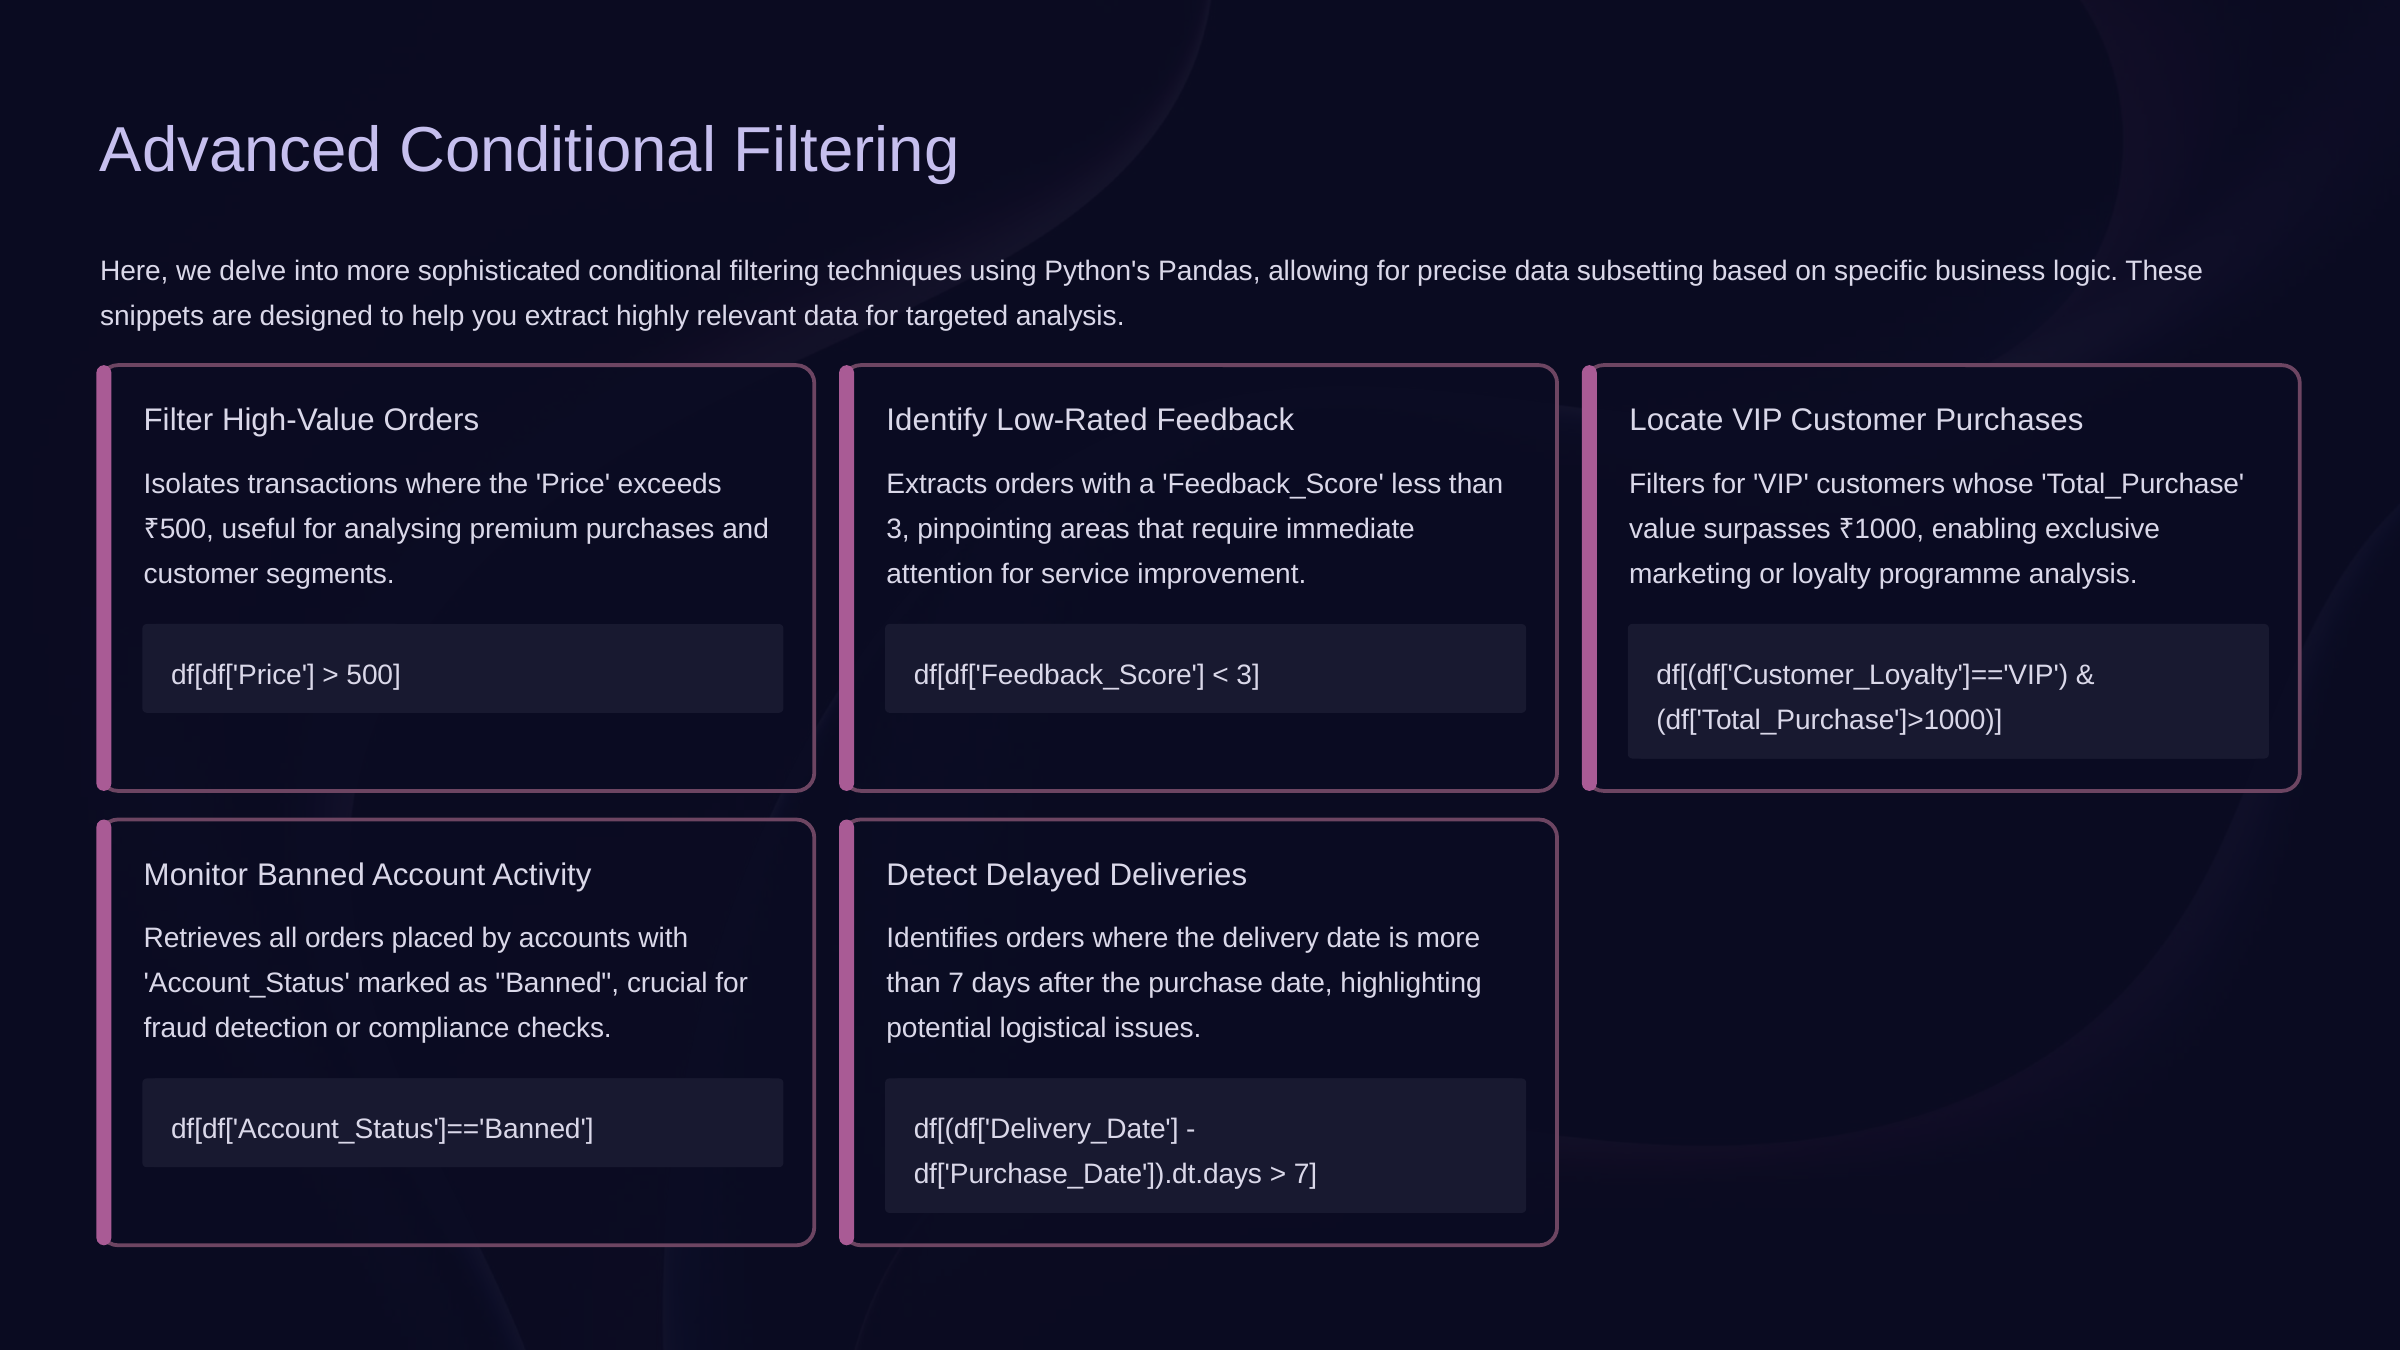

Advanced Conditional Filtering
Here, we delve into more sophisticated conditional filtering techniques using Python's Pandas, allowing for precise data subsetting based on specific business logic. These snippets are designed to help you extract highly relevant data for targeted analysis.

Filter High-Value Orders
Identify Low-Rated Feedback
Locate VIP Customer Purchases
Isolates transactions where the 'Price' exceeds ₹500, useful for analysing premium purchases and customer segments.
Extracts orders with a 'Feedback_Score' less than 3, pinpointing areas that require immediate attention for service improvement.
Filters for 'VIP' customers whose 'Total_Purchase' value surpasses ₹1000, enabling exclusive marketing or loyalty programme analysis.

df[df['Price'] > 500]
df[df['Feedback_Score'] < 3]
df[(df['Customer_Loyalty']=='VIP') & (df['Total_Purchase']>1000)]

Monitor Banned Account Activity
Detect Delayed Deliveries
Retrieves all orders placed by accounts with 'Account_Status' marked as "Banned", crucial for fraud detection or compliance checks.
Identifies orders where the delivery date is more than 7 days after the purchase date, highlighting potential logistical issues.

df[df['Account_Status']=='Banned']
df[(df['Delivery_Date'] - df['Purchase_Date']).dt.days > 7]